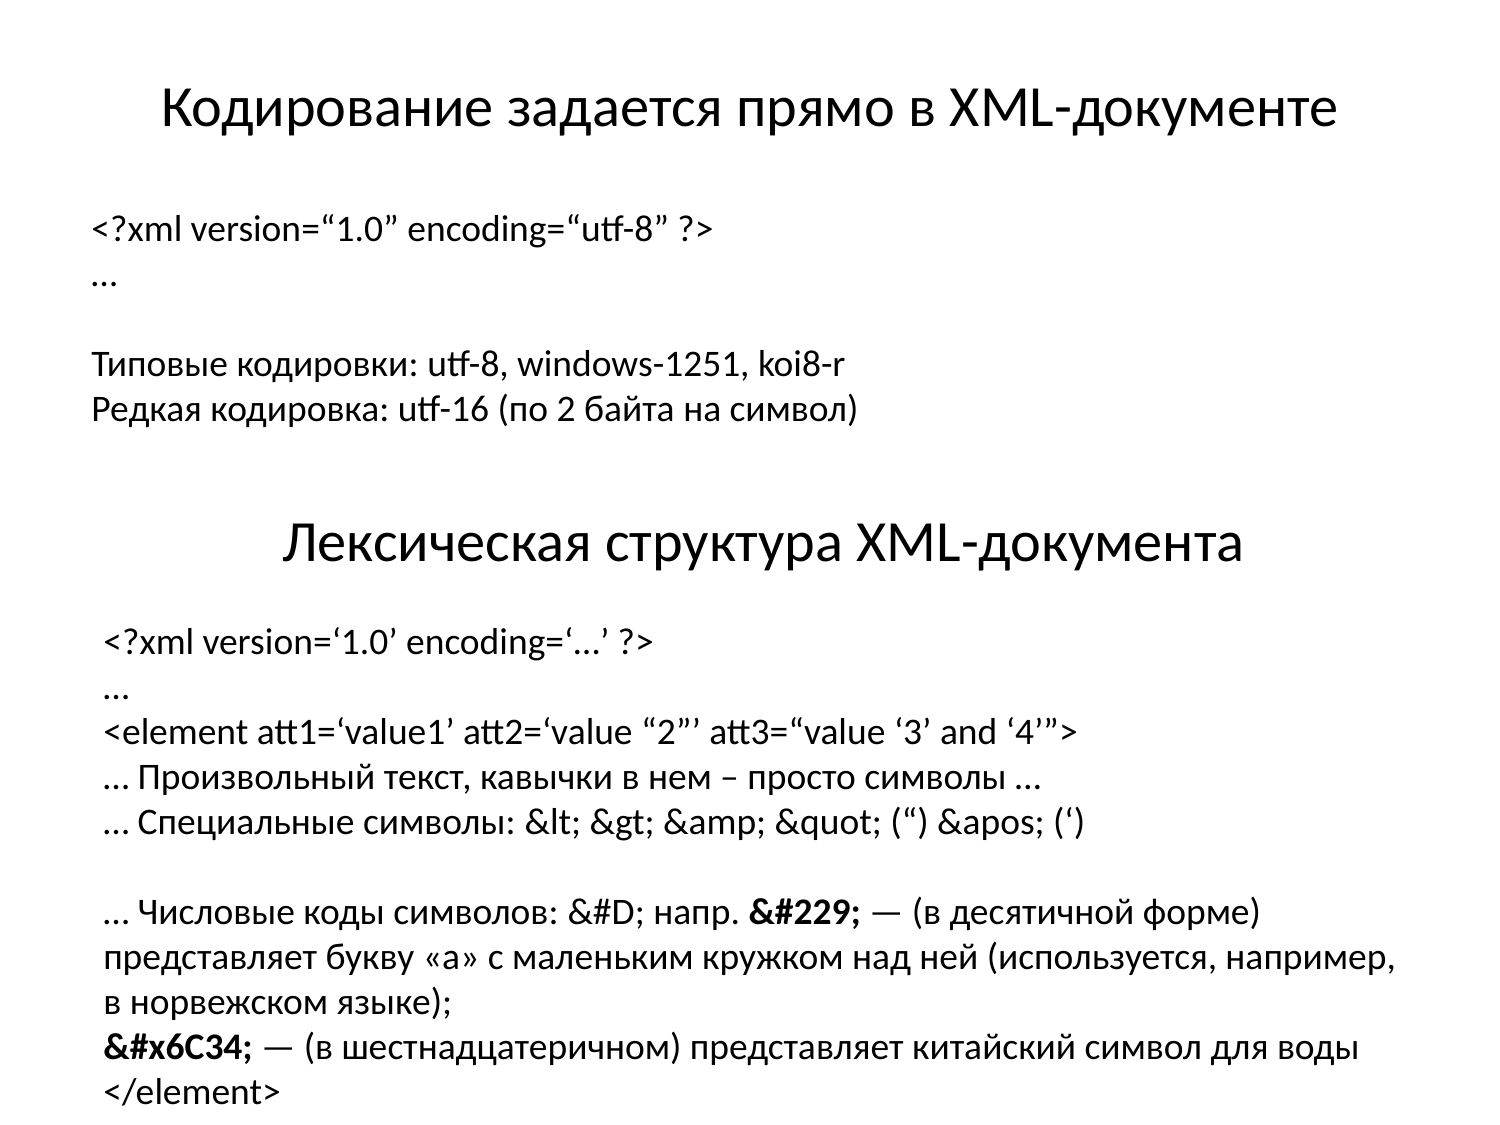

# Кодирование задается прямо в XML-документе
<?xml version=“1.0” encoding=“utf-8” ?>
…

Типовые кодировки: utf-8, windows-1251, koi8-r
Редкая кодировка: utf-16 (по 2 байта на символ)
Лексическая структура XML-документа
<?xml version=‘1.0’ encoding=‘…’ ?>
…
<element att1=‘value1’ att2=‘value “2”’ att3=“value ‘3’ and ‘4’”>
… Произвольный текст, кавычки в нем – просто символы …
… Специальные символы: &lt; &gt; &amp; &quot; (“) &apos; (‘)

… Числовые коды символов: &#D; напр. &#229; — (в десятичной форме) представляет букву «а» с маленьким кружком над ней (используется, например, в норвежском языке);
&#x6C34; — (в шестнадцатеричном) представляет китайский символ для воды
</element>